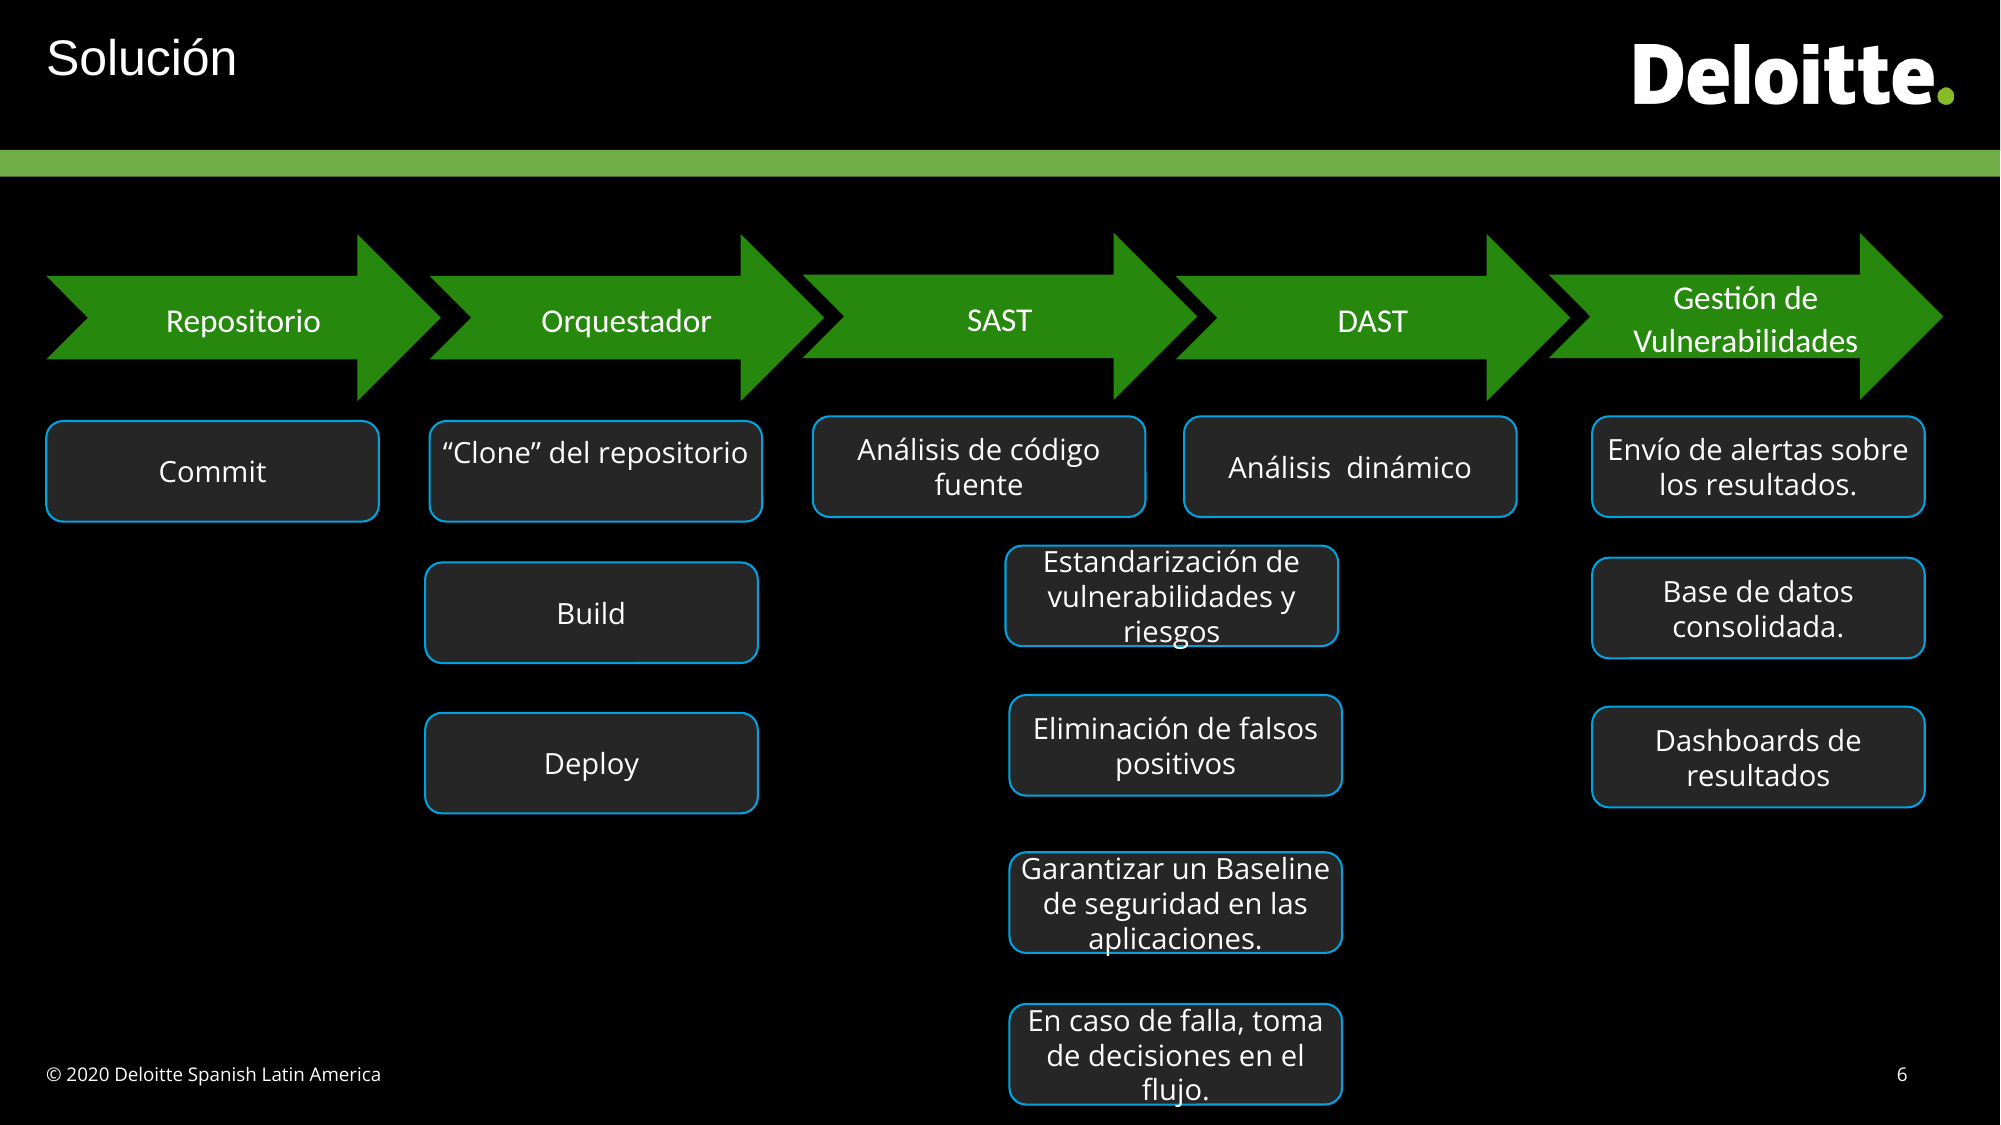

# Solución
Gestión de Vulnerabilidades
SAST
Repositorio
Orquestador
DAST
Análisis de código fuente
Análisis  dinámico
Envío de alertas sobre los resultados.
Commit
“Clone” del repositorio

Estandarización de vulnerabilidades y riesgos
Base de datos consolidada.
Build
Eliminación de falsos positivos
Dashboards de resultados
Deploy
Garantizar un Baseline de seguridad en las aplicaciones.
En caso de falla, toma de decisiones en el flujo.